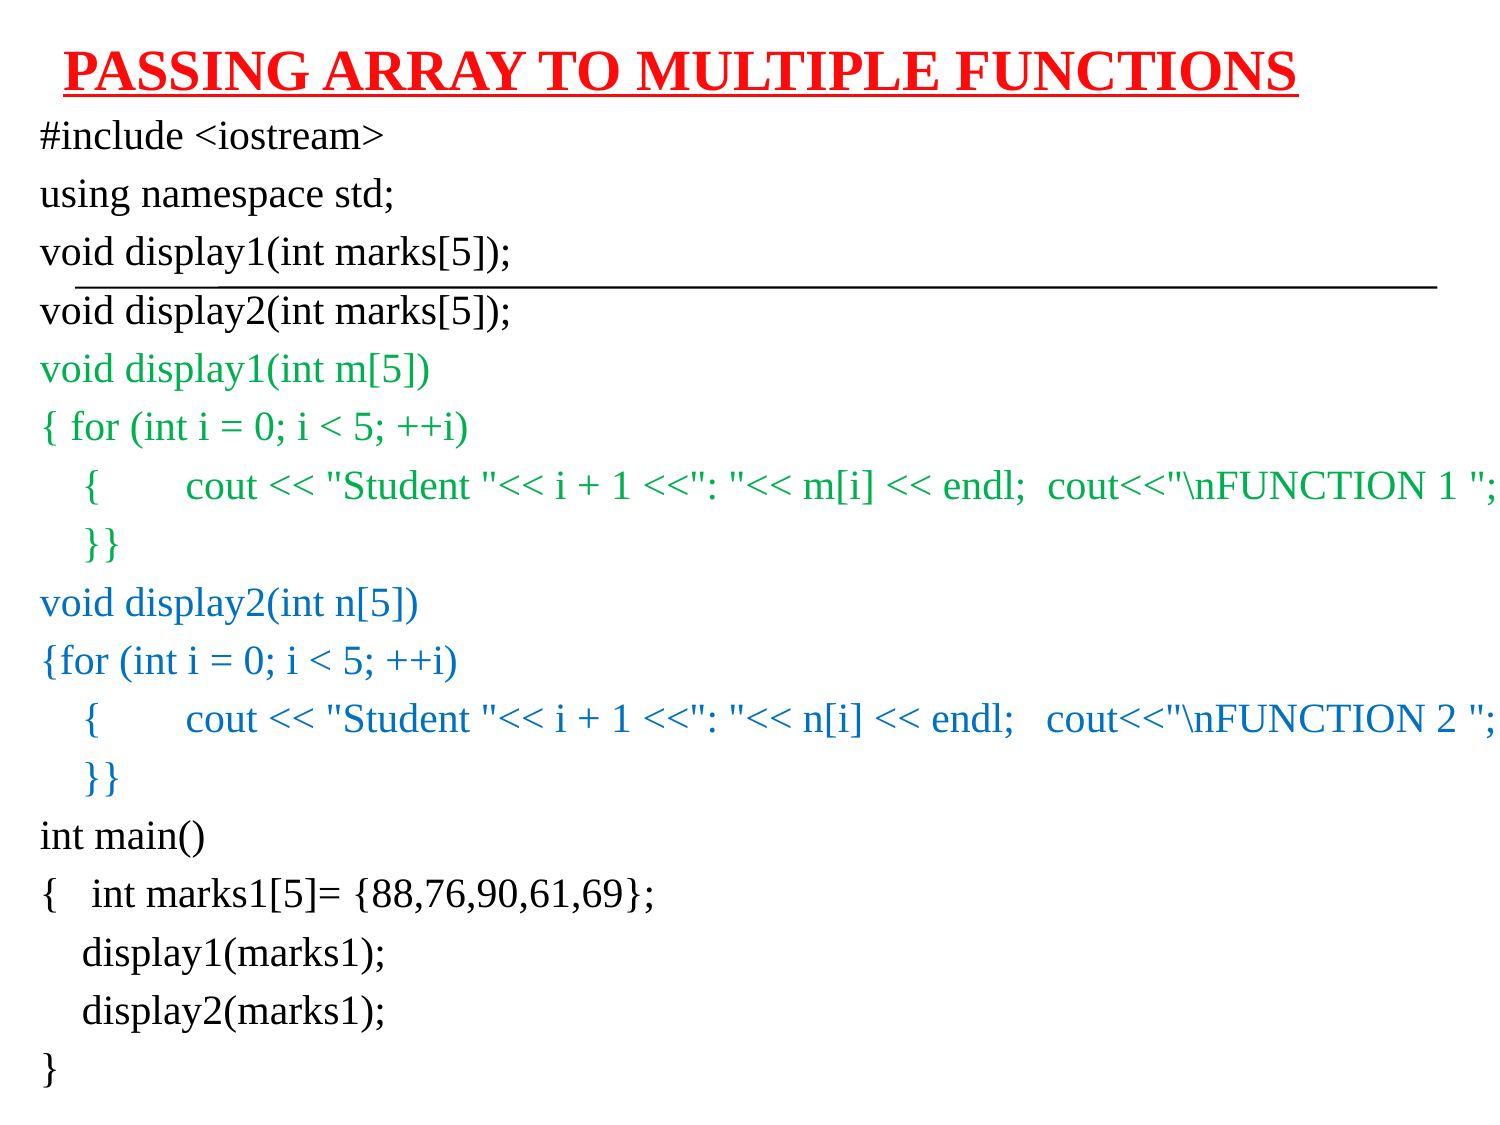

# PASSING ARRAY TO MULTIPLE FUNCTIONS
#include <iostream>
using namespace std;
void display1(int marks[5]);
void display2(int marks[5]);
void display1(int m[5])
{ for (int i = 0; i < 5; ++i)
    {        cout << "Student "<< i + 1 <<": "<< m[i] << endl;  cout<<"\nFUNCTION 1 ";
    }}
void display2(int n[5])
{for (int i = 0; i < 5; ++i)
    {        cout << "Student "<< i + 1 <<": "<< n[i] << endl;   cout<<"\nFUNCTION 2 ";
    }}
int main()
{   int marks1[5]= {88,76,90,61,69};
    display1(marks1);
    display2(marks1);
}